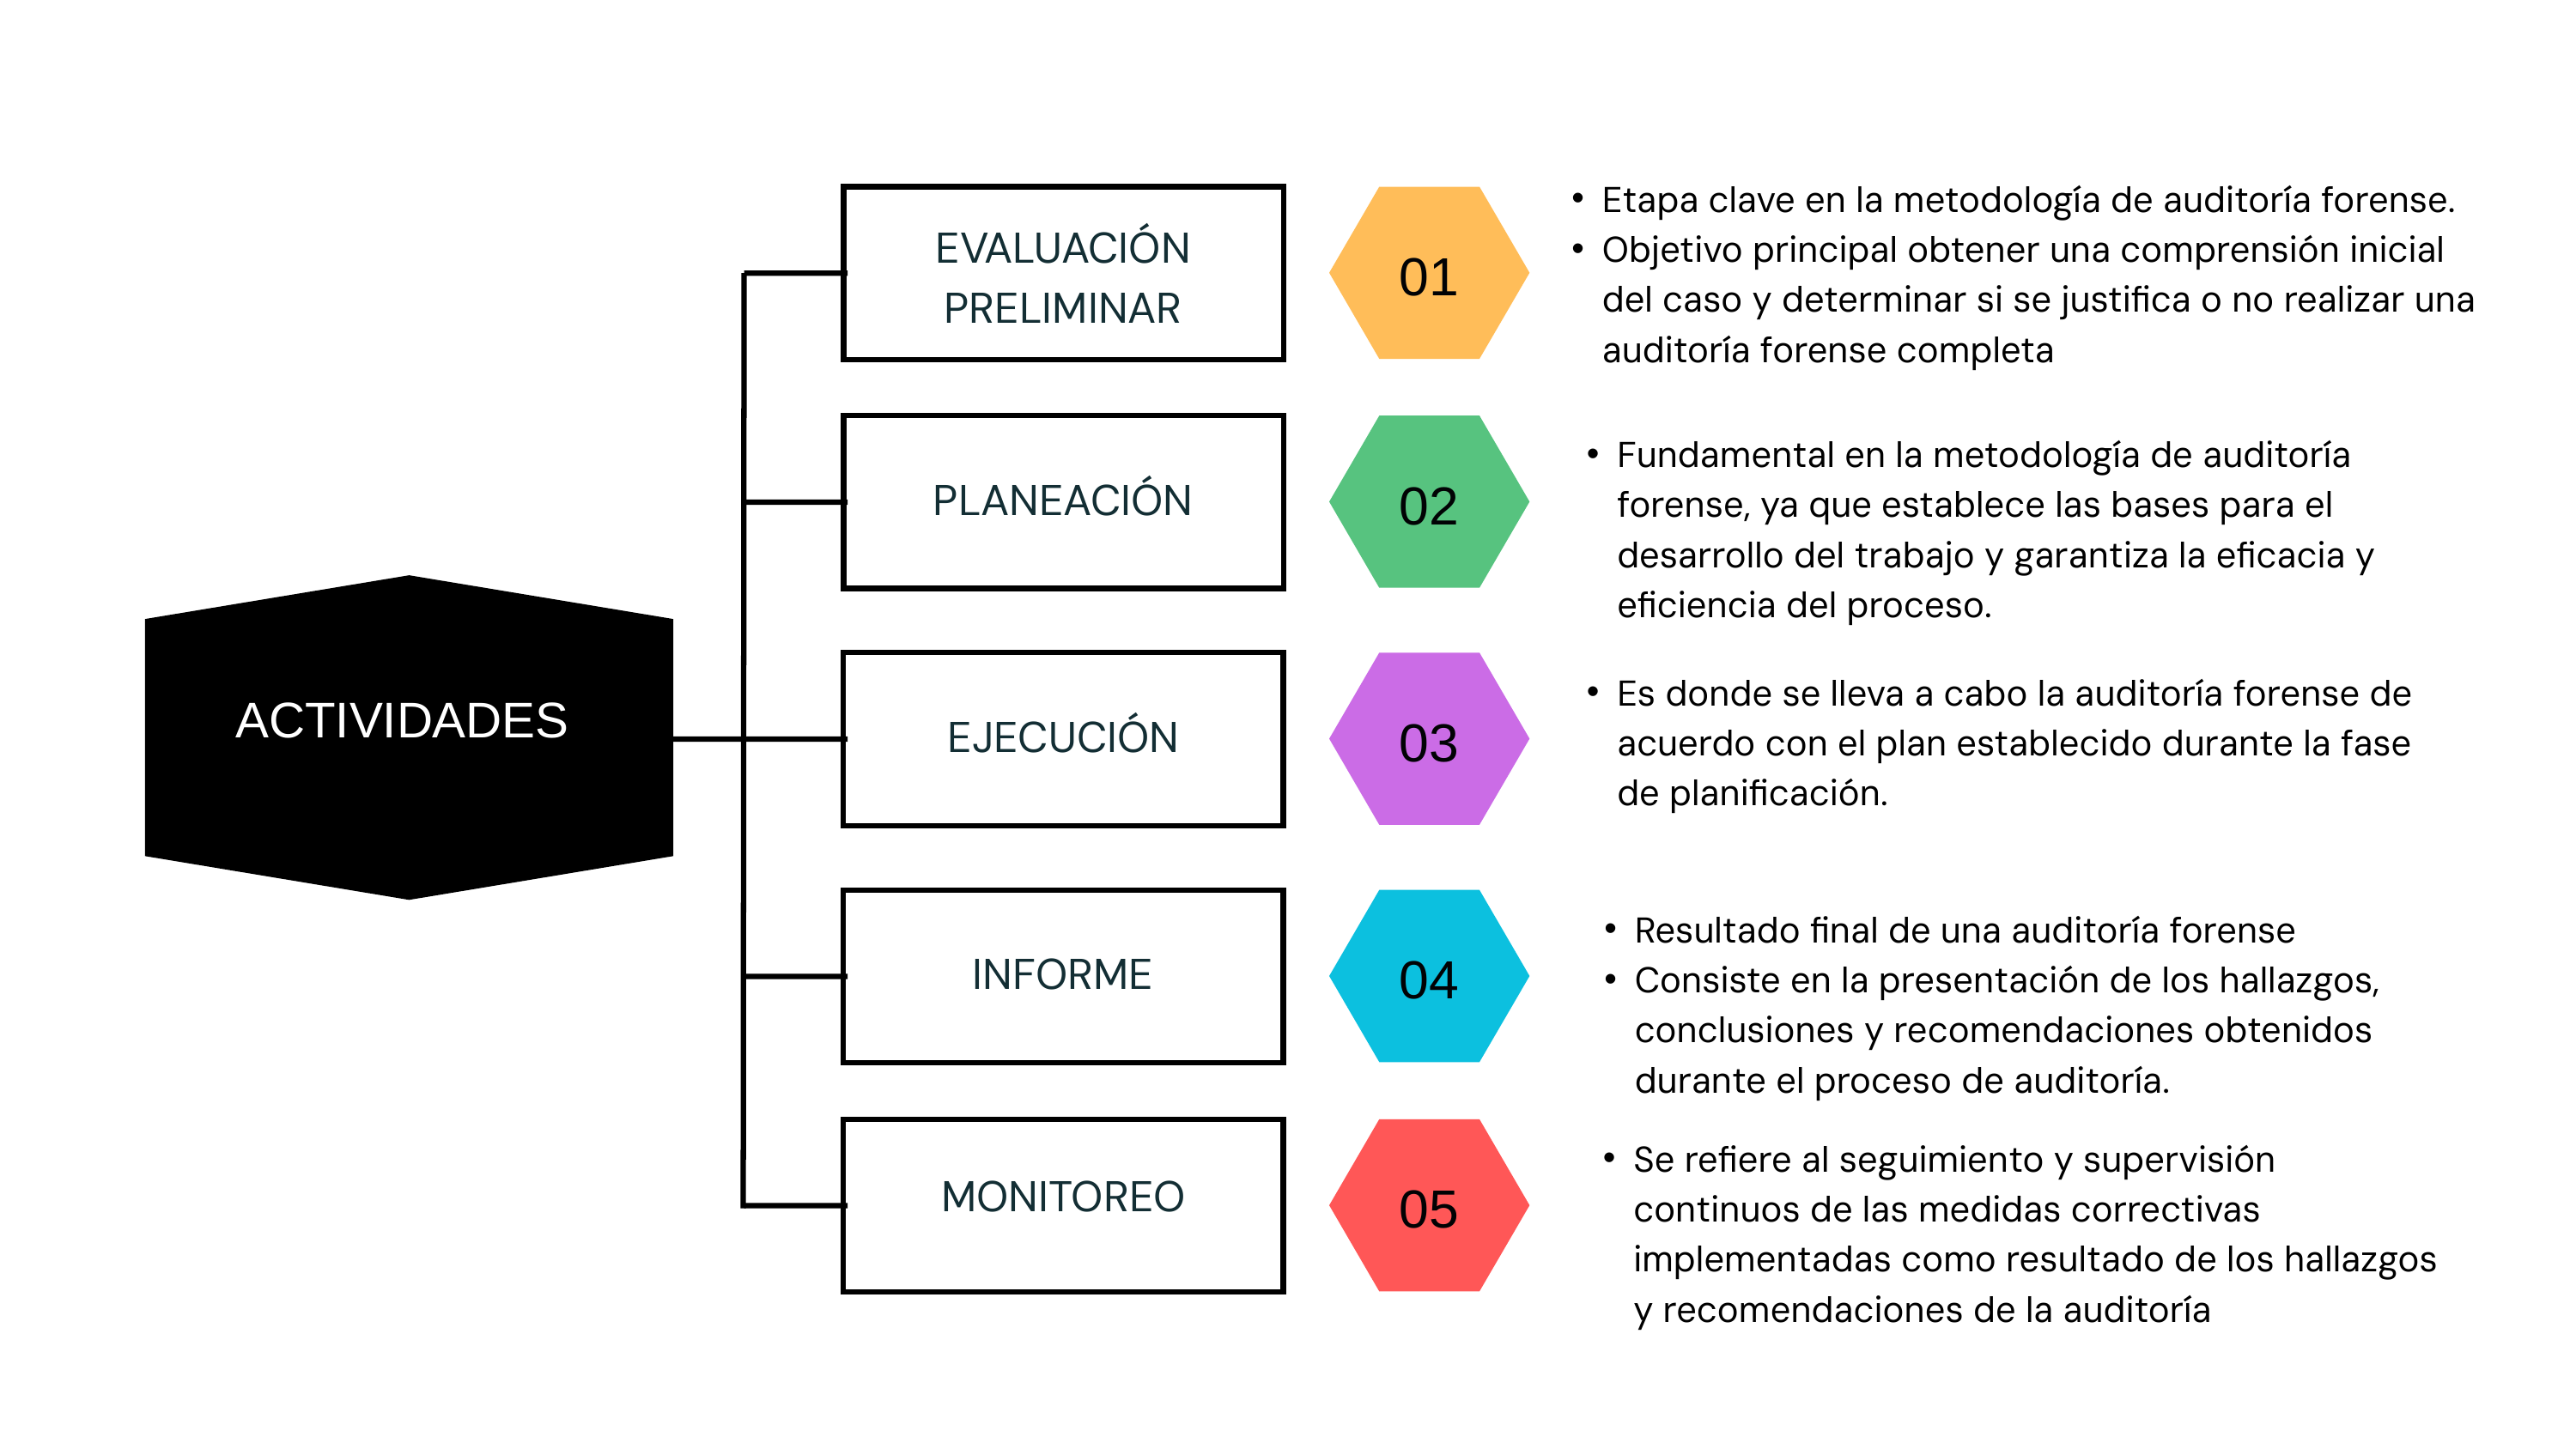

Etapa clave en la metodología de auditoría forense.
Objetivo principal obtener una comprensión inicial del caso y determinar si se justifica o no realizar una auditoría forense completa

01
EVALUACIÓN PRELIMINAR

02
Fundamental en la metodología de auditoría forense, ya que establece las bases para el desarrollo del trabajo y garantiza la eficacia y eficiencia del proceso.
PLANEACIÓN

ACTIVIDADES

03
Es donde se lleva a cabo la auditoría forense de acuerdo con el plan establecido durante la fase de planificación.
EJECUCIÓN

04
Resultado final de una auditoría forense
Consiste en la presentación de los hallazgos, conclusiones y recomendaciones obtenidos durante el proceso de auditoría.

INFORME

05
Se refiere al seguimiento y supervisión continuos de las medidas correctivas implementadas como resultado de los hallazgos y recomendaciones de la auditoría

MONITOREO